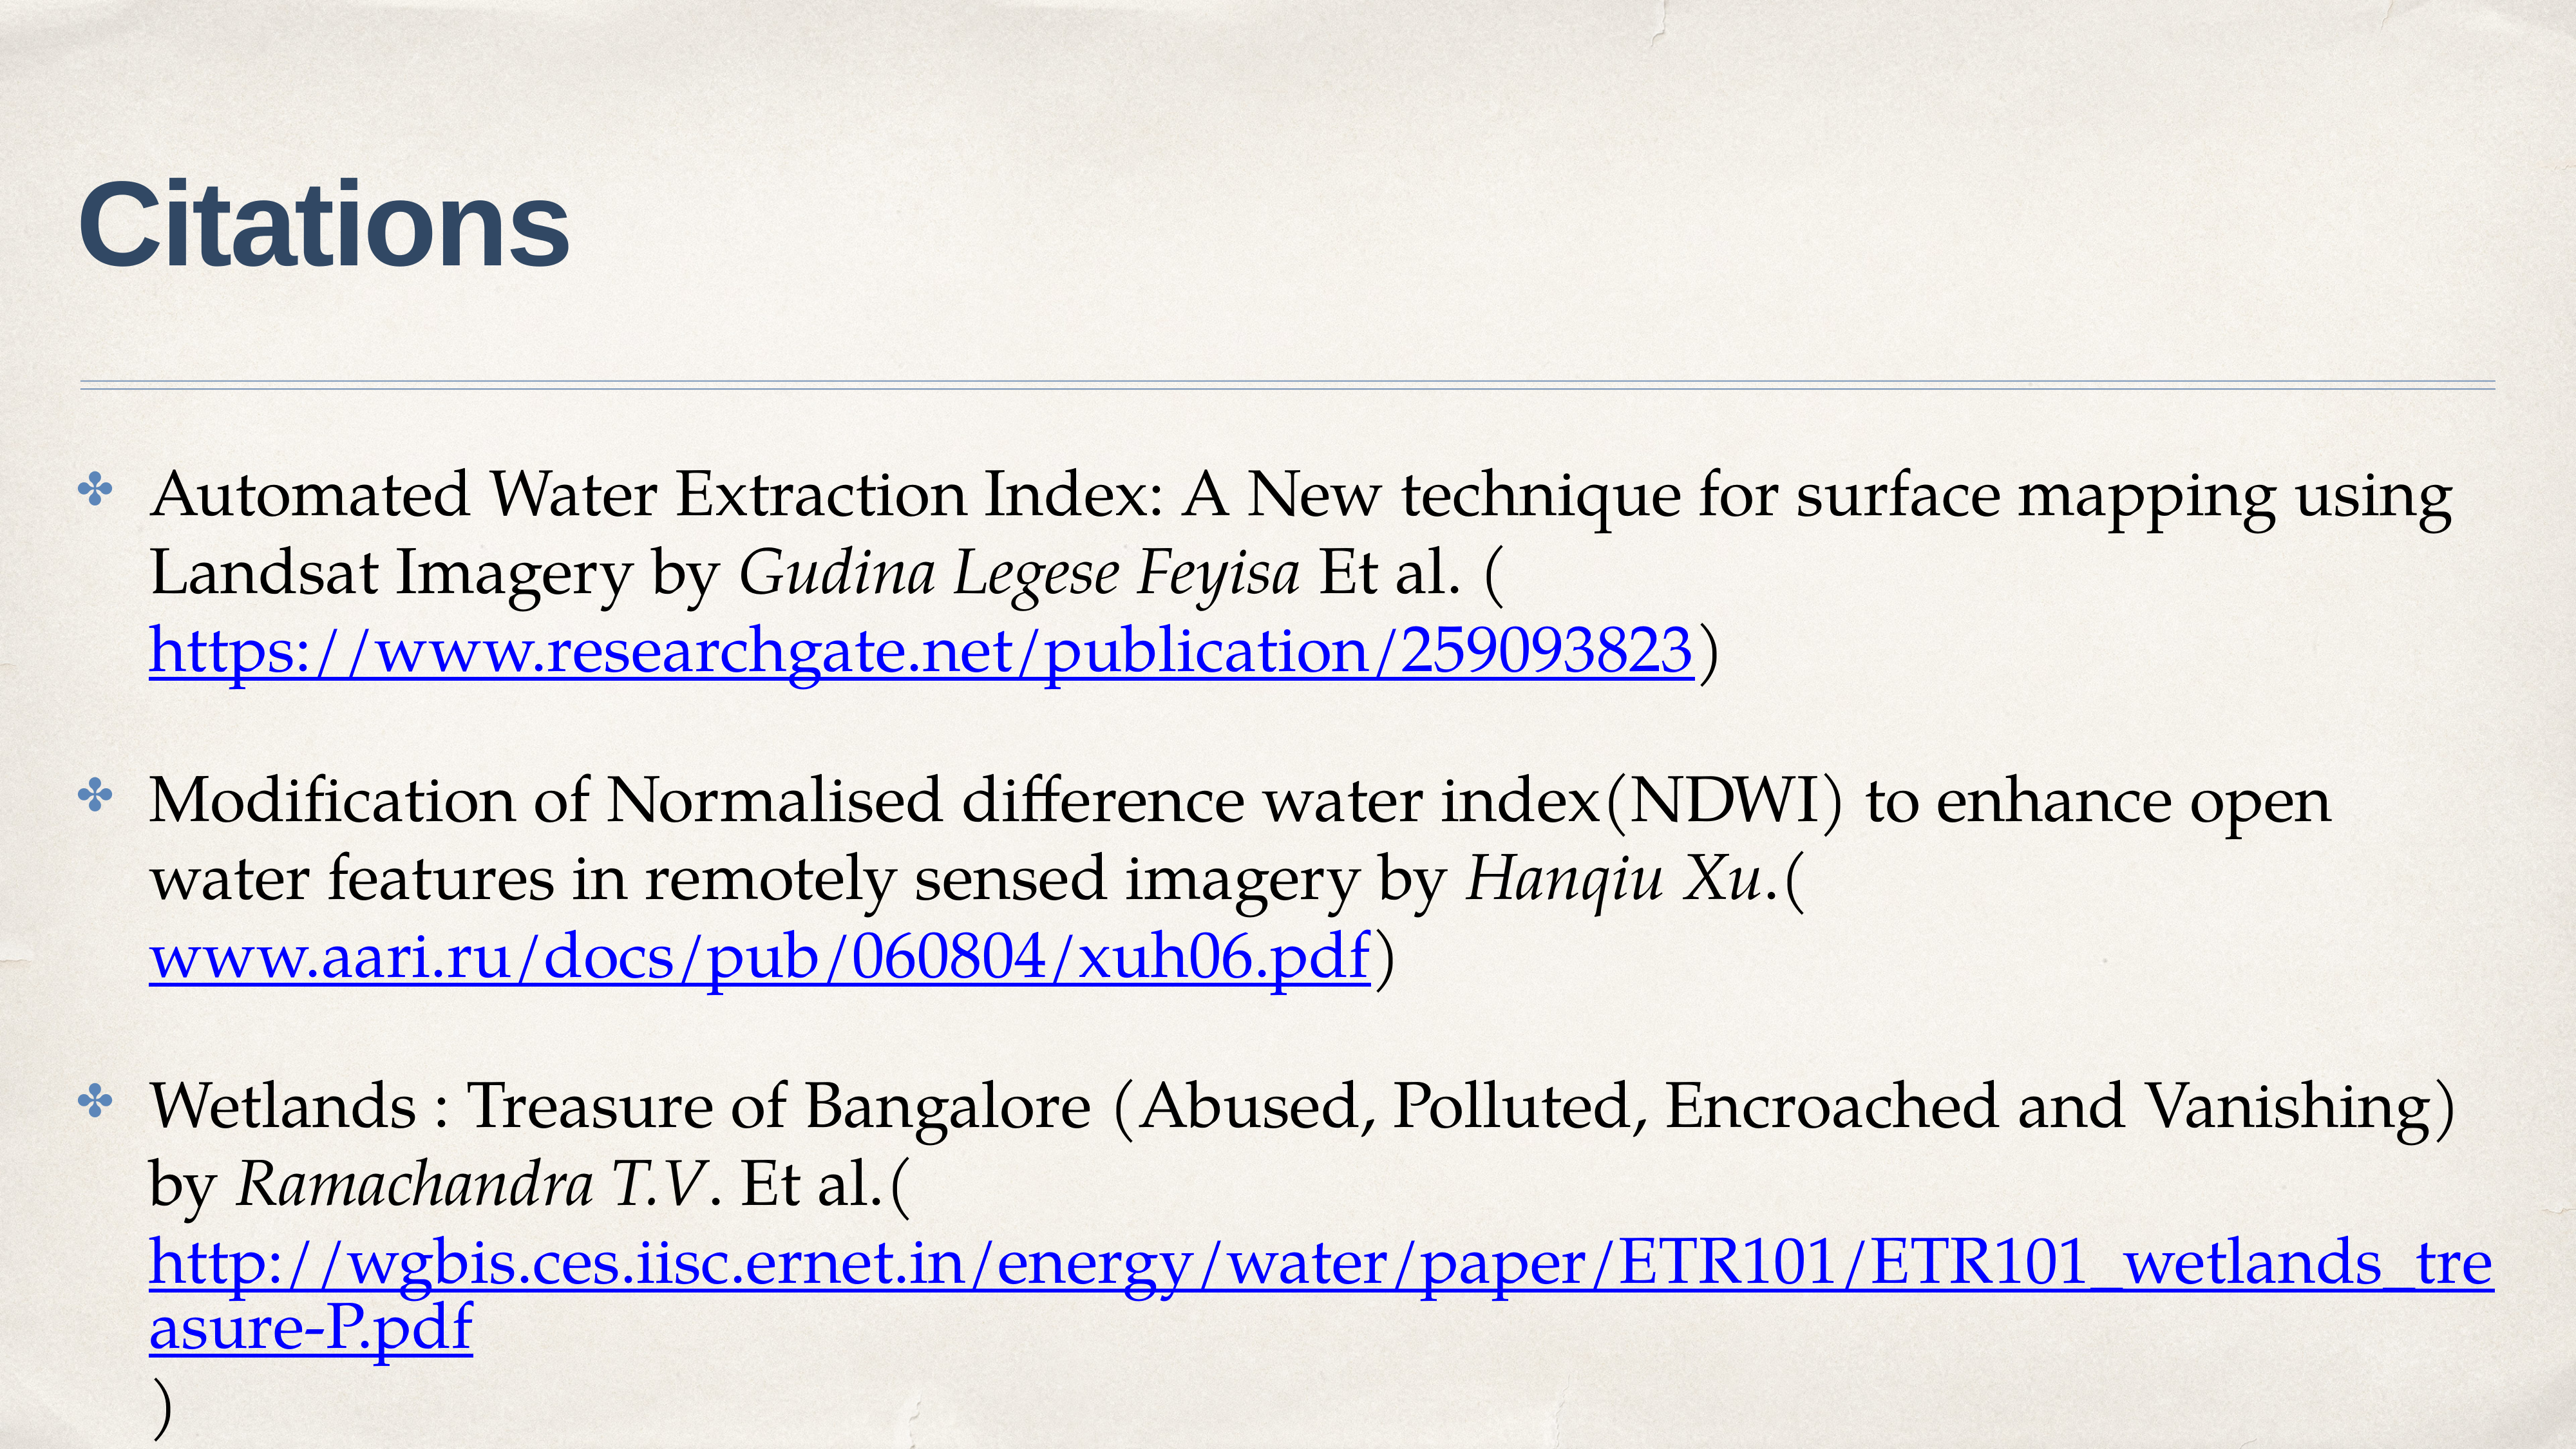

# Citations
Automated Water Extraction Index: A New technique for surface mapping using Landsat Imagery by Gudina Legese Feyisa Et al. (https://www.researchgate.net/publication/259093823)
Modification of Normalised difference water index(NDWI) to enhance open water features in remotely sensed imagery by Hanqiu Xu.(www.aari.ru/docs/pub/060804/xuh06.pdf)
Wetlands : Treasure of Bangalore (Abused, Polluted, Encroached and Vanishing) by Ramachandra T.V. Et al.(http://wgbis.ces.iisc.ernet.in/energy/water/paper/ETR101/ETR101_wetlands_treasure-P.pdf)